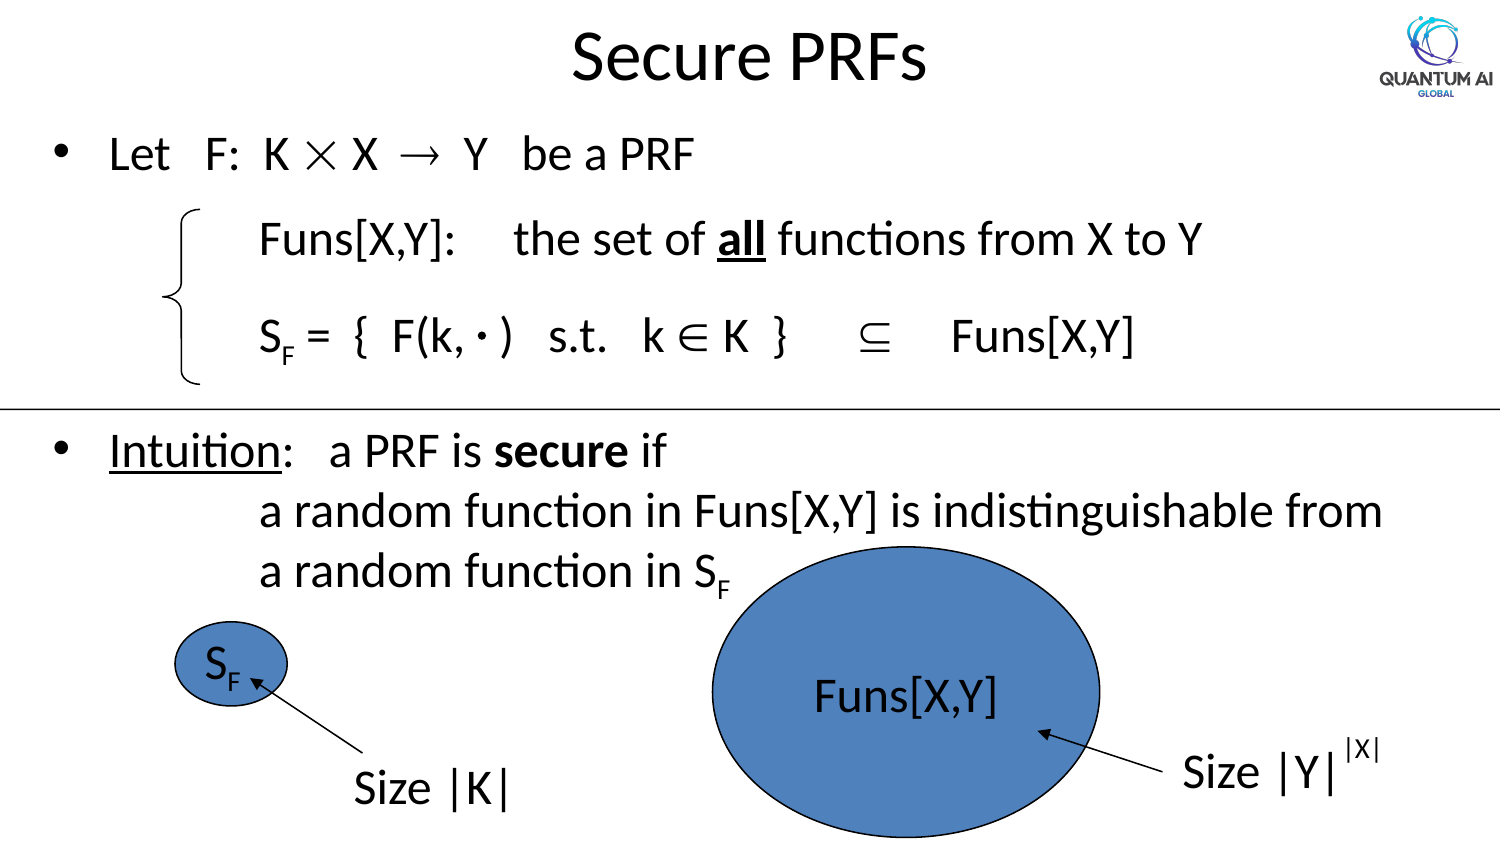

# Secure PRFs
Let   F:  K × X  →  Y   be a PRF
		Funs[X,Y]:     the set of all functions from X to Y
		SF =  {  F(k,⋅)   s.t.   k ∈ K  }      ⊆     Funs[X,Y]
Intuition:   a PRF is secure if
	a random function in Funs[X,Y] is indistinguishable from
	a random function in SF

Funs[X,Y]
Size |Y||X|

SF

Size |K|